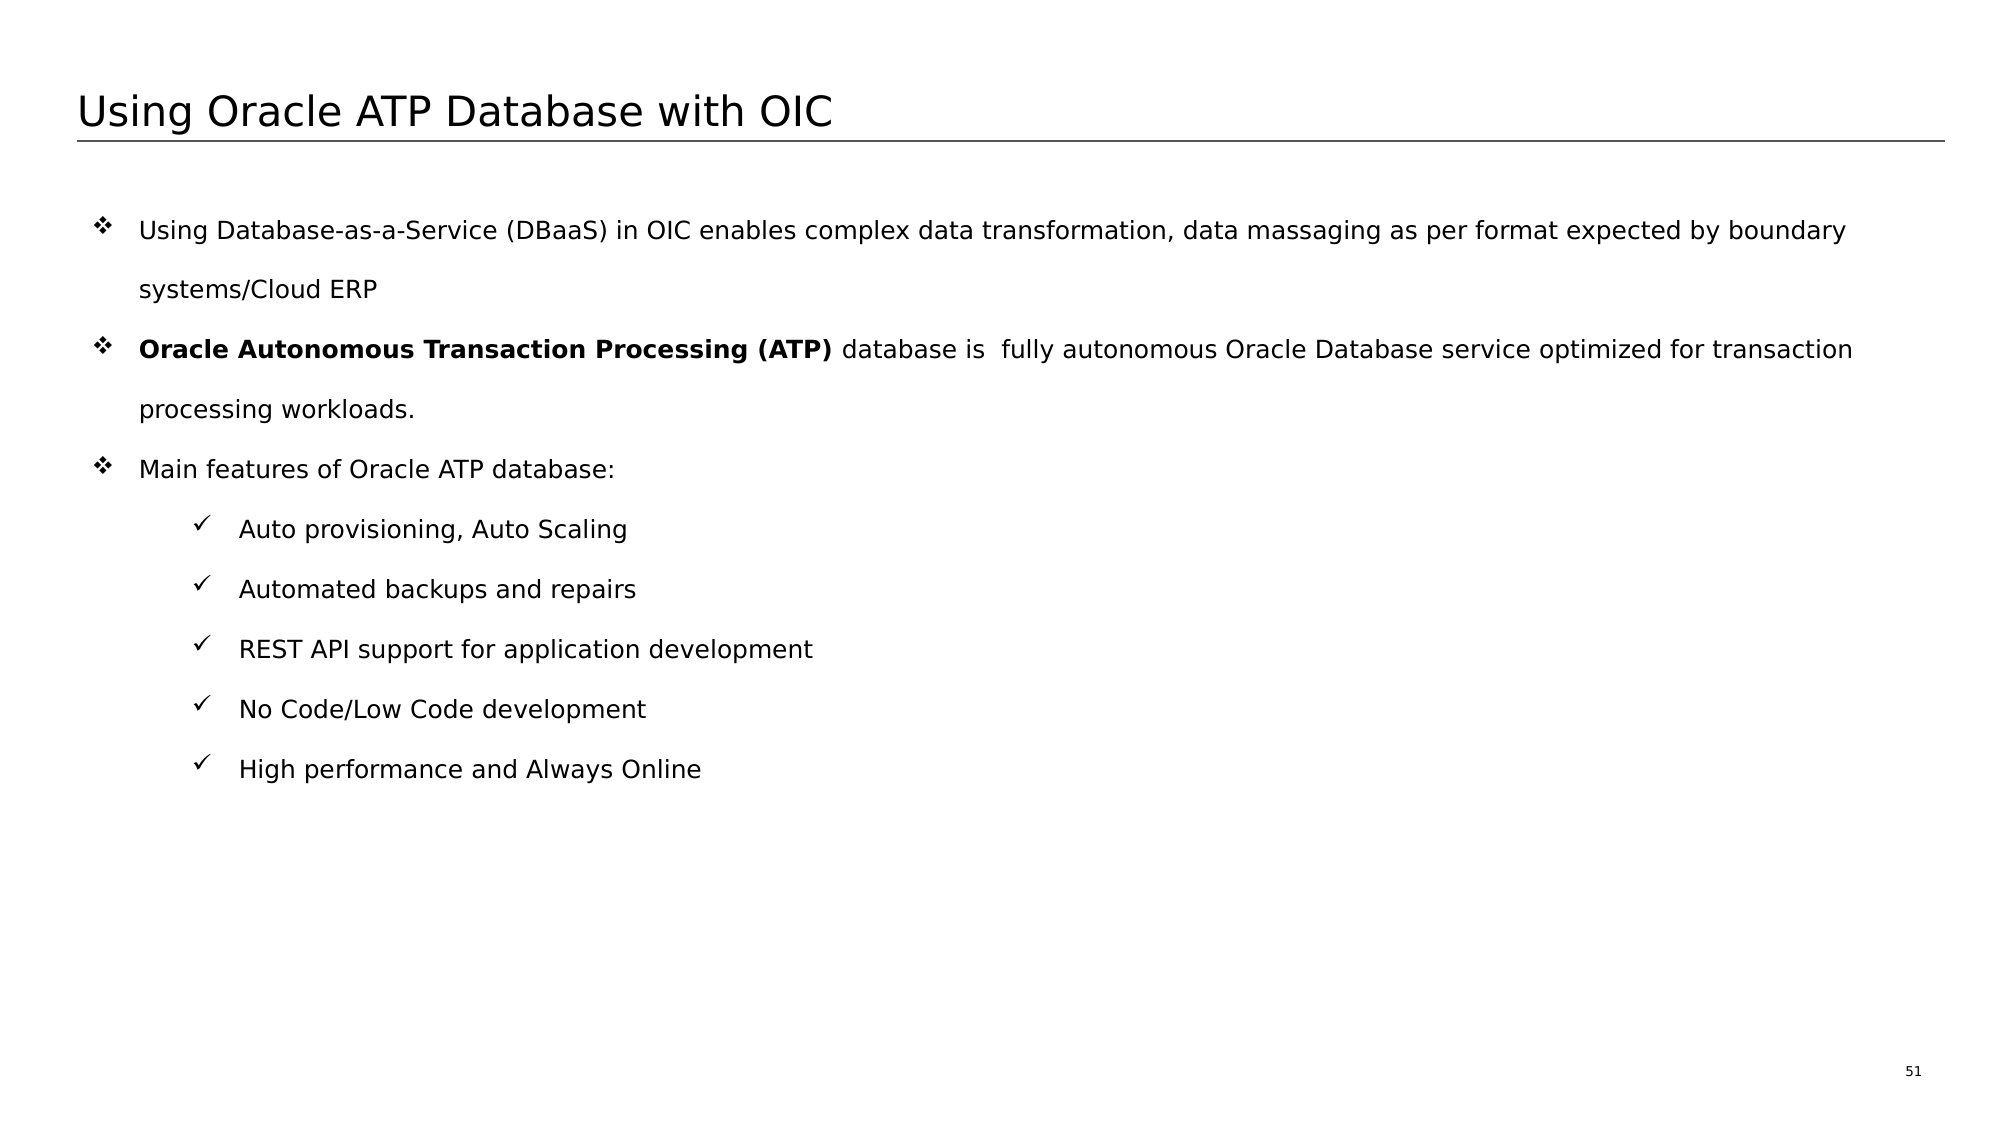

# Using Oracle ATP Database with OIC
Using Database-as-a-Service (DBaaS) in OIC enables complex data transformation, data massaging as per format expected by boundary systems/Cloud ERP
Oracle Autonomous Transaction Processing (ATP) database is  fully autonomous Oracle Database service optimized for transaction processing workloads.
Main features of Oracle ATP database:
Auto provisioning, Auto Scaling
Automated backups and repairs
REST API support for application development
No Code/Low Code development
High performance and Always Online